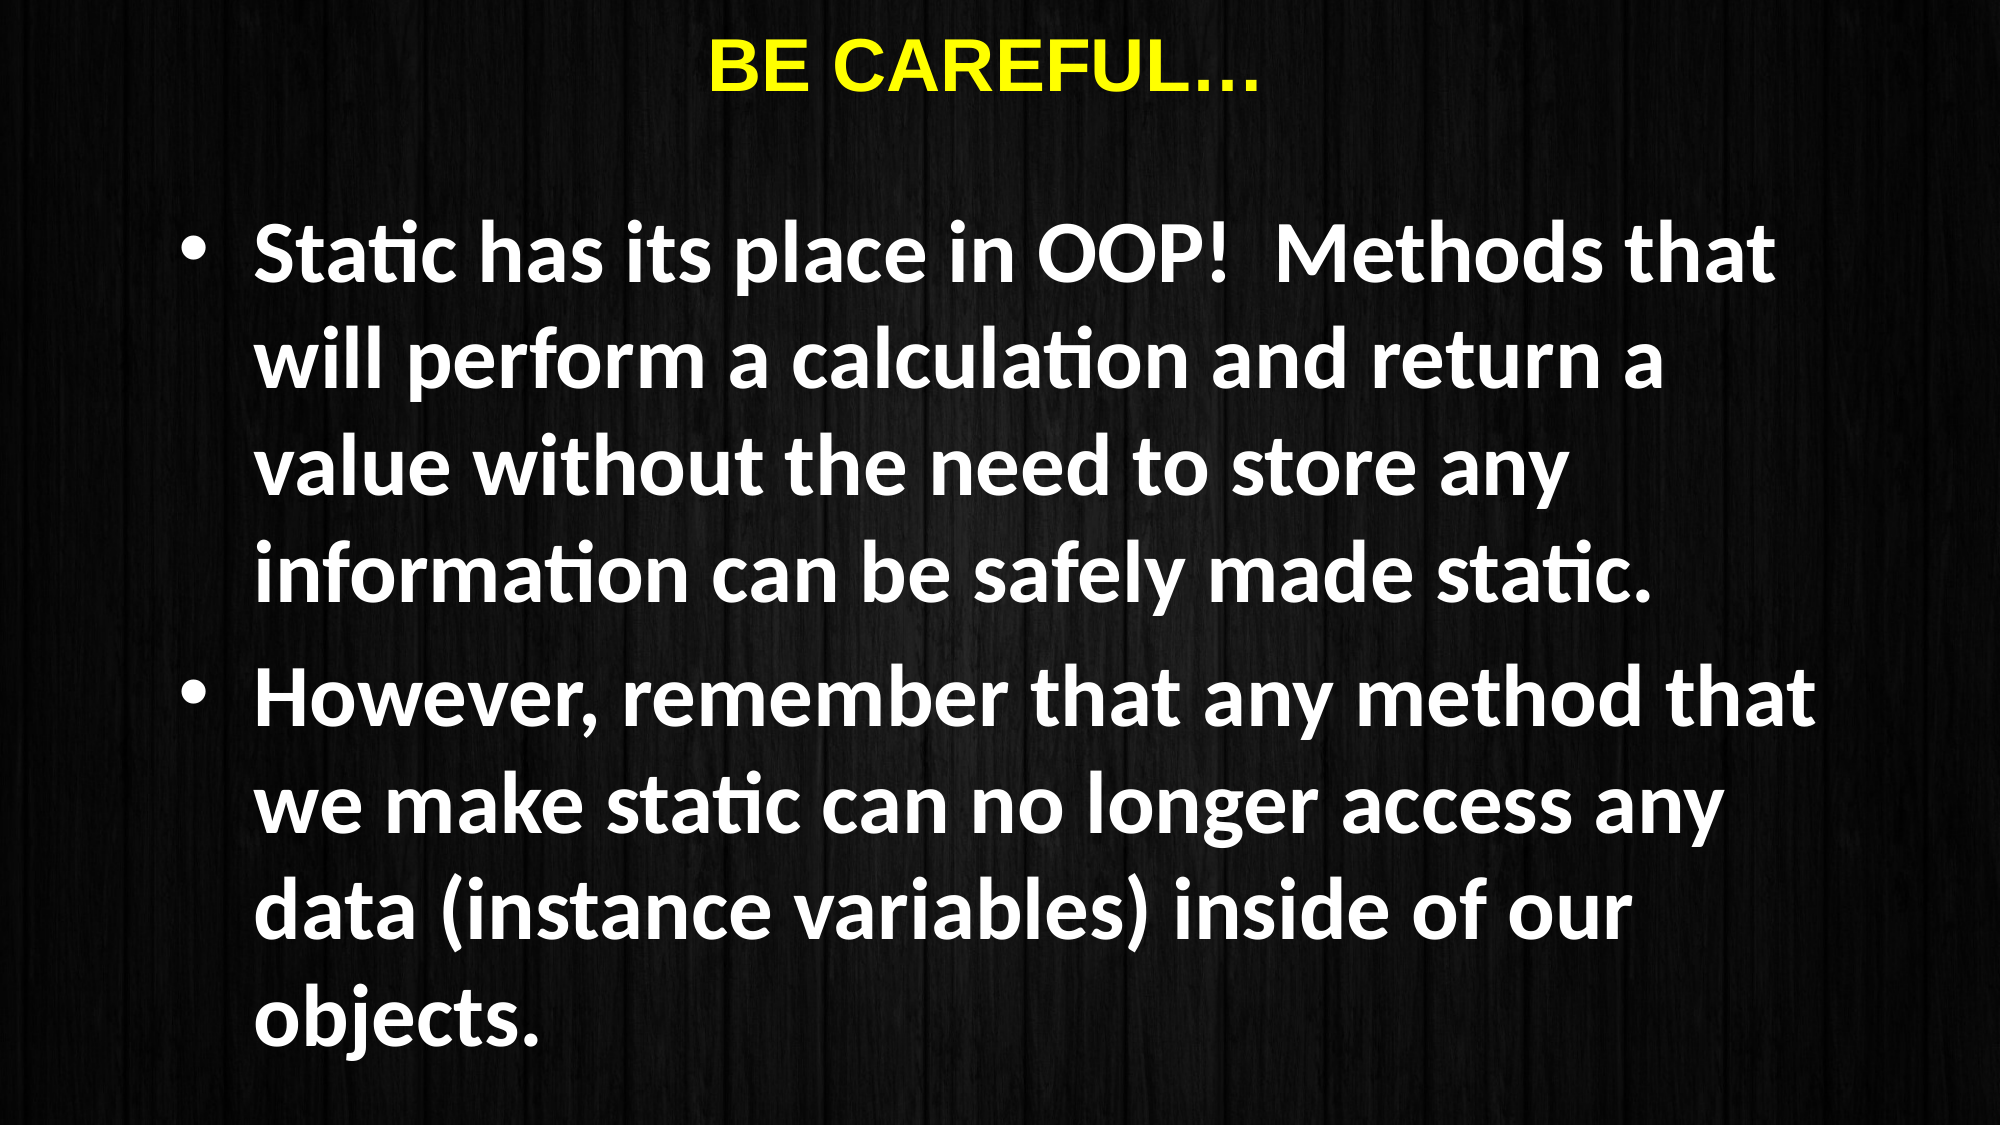

# Be careful…
Static has its place in OOP!  Methods that will perform a calculation and return a value without the need to store any information can be safely made static.
However, remember that any method that we make static can no longer access any data (instance variables) inside of our objects.